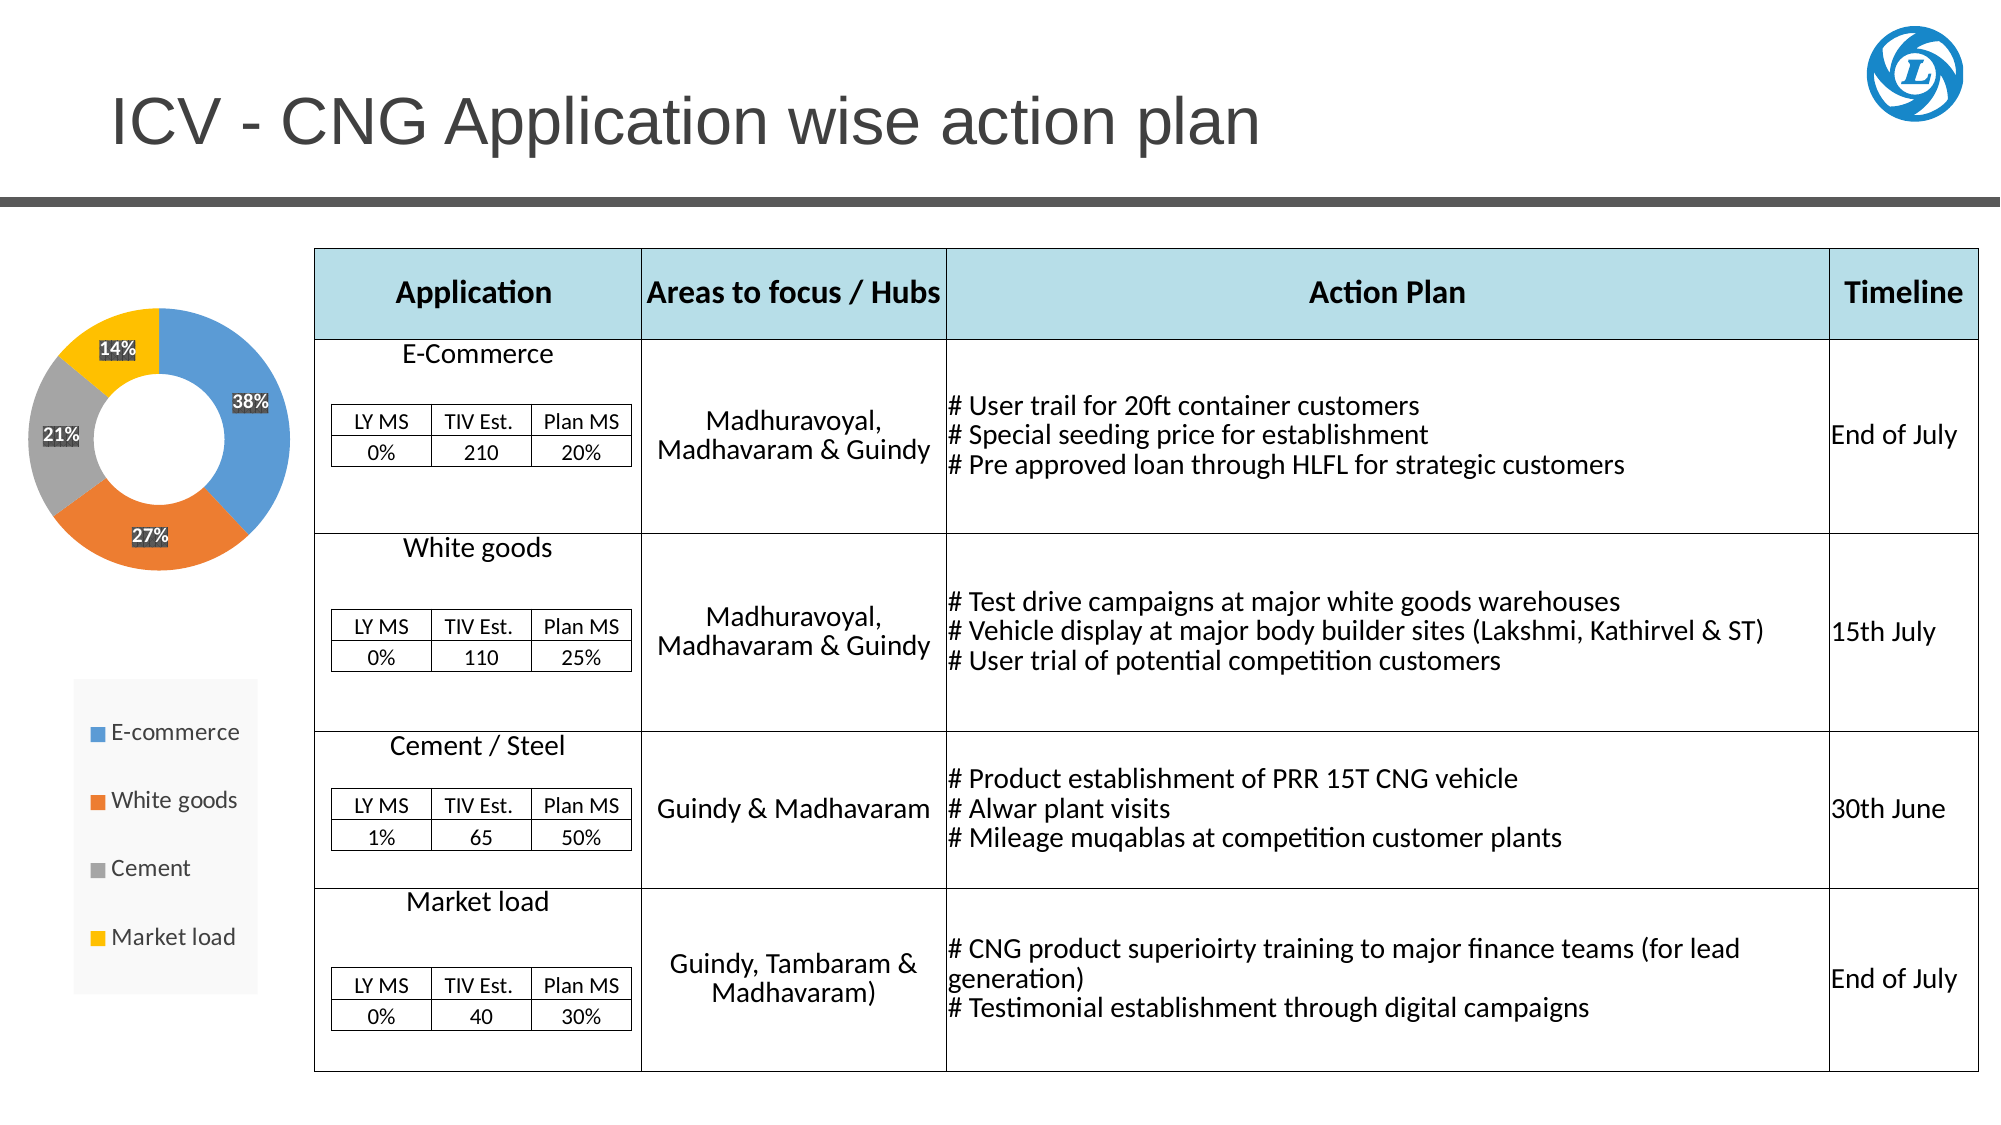

ICV - CNG Application wise action plan

### Chart

| Category | Contri. |
|---|---|
| E-commerce | 0.38 |
| White goods | 0.27 |
| Cement | 0.21 |
| Market load | 0.14 |
| Application | Areas to focus / Hubs | Action Plan | Timeline |
| --- | --- | --- | --- |
| E-Commerce | Madhuravoyal, Madhavaram & Guindy | # User trail for 20ft container customers # Special seeding price for establishment # Pre approved loan through HLFL for strategic customers | End of July |
| White goods | Madhuravoyal, Madhavaram & Guindy | # Test drive campaigns at major white goods warehouses # Vehicle display at major body builder sites (Lakshmi, Kathirvel & ST) # User trial of potential competition customers | 15th July |
| Cement / Steel | Guindy & Madhavaram | # Product establishment of PRR 15T CNG vehicle # Alwar plant visits # Mileage muqablas at competition customer plants | 30th June |
| Market load | Guindy, Tambaram & Madhavaram) | # CNG product superioirty training to major finance teams (for lead generation) # Testimonial establishment through digital campaigns | End of July |
| LY MS | TIV Est. | Plan MS |
| --- | --- | --- |
| 0% | 210 | 20% |
| LY MS | TIV Est. | Plan MS |
| --- | --- | --- |
| 0% | 110 | 25% |
| LY MS | TIV Est. | Plan MS |
| --- | --- | --- |
| 1% | 65 | 50% |
| LY MS | TIV Est. | Plan MS |
| --- | --- | --- |
| 0% | 40 | 30% |